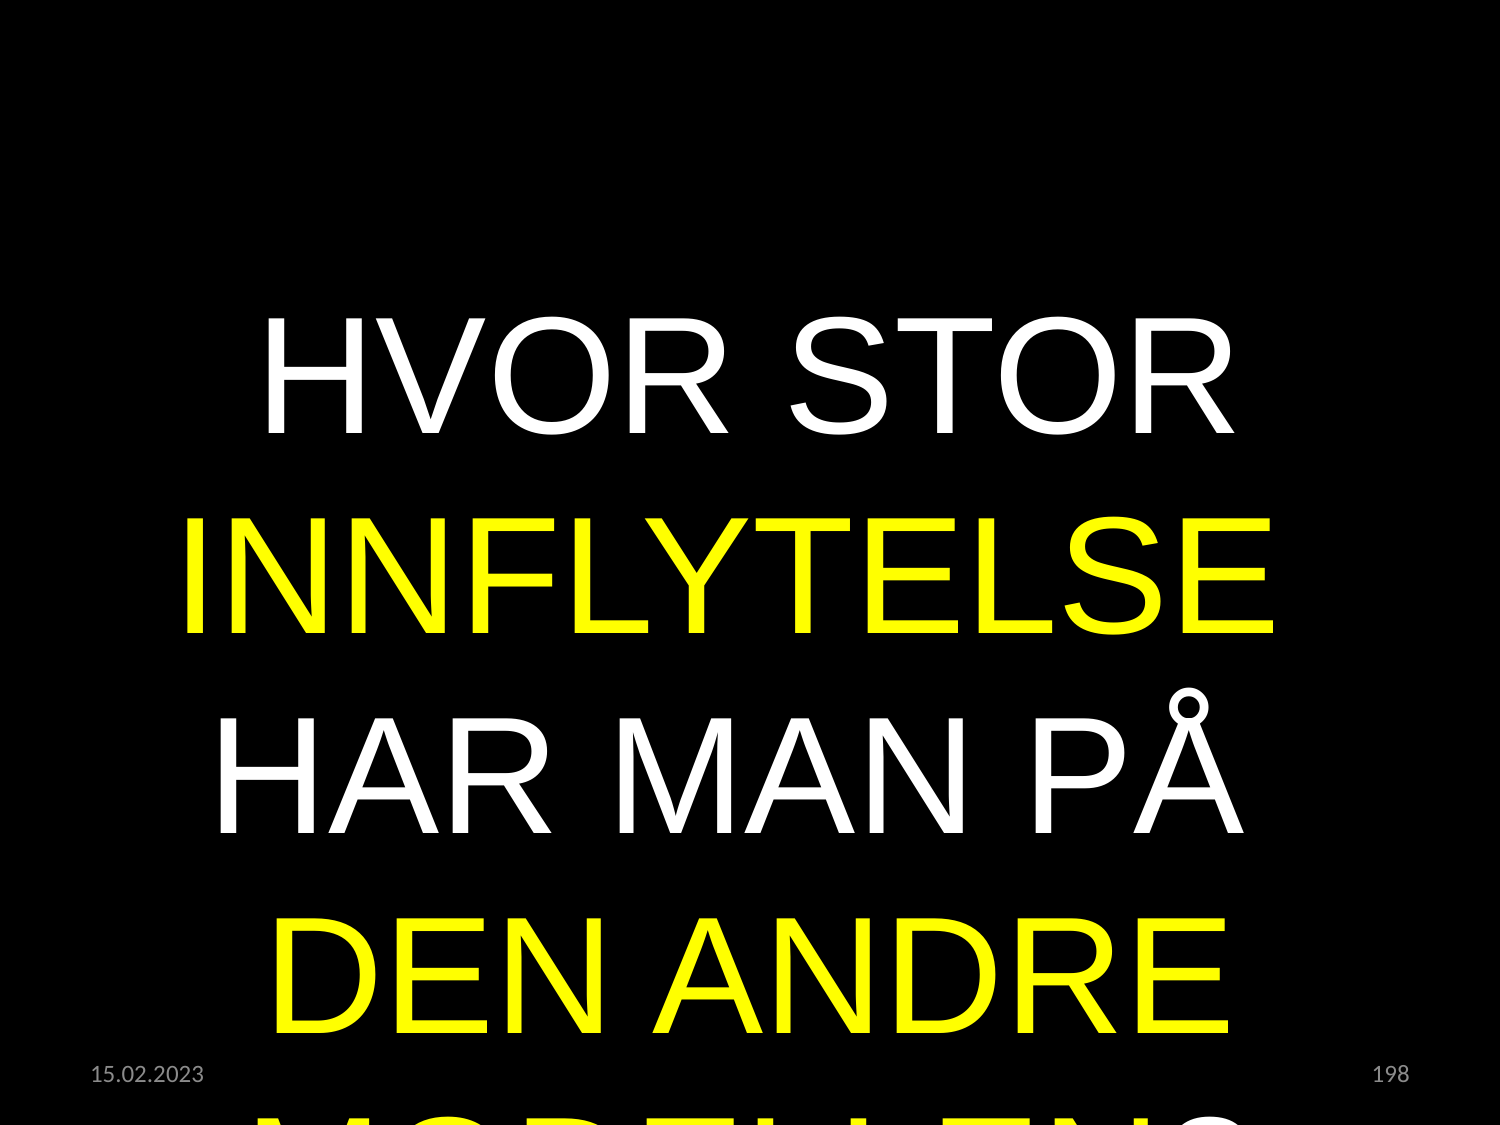

HVOR STOR INNFLYTELSE
HAR MAN PÅ
DEN ANDRE MODELLEN?
15.02.2023
198